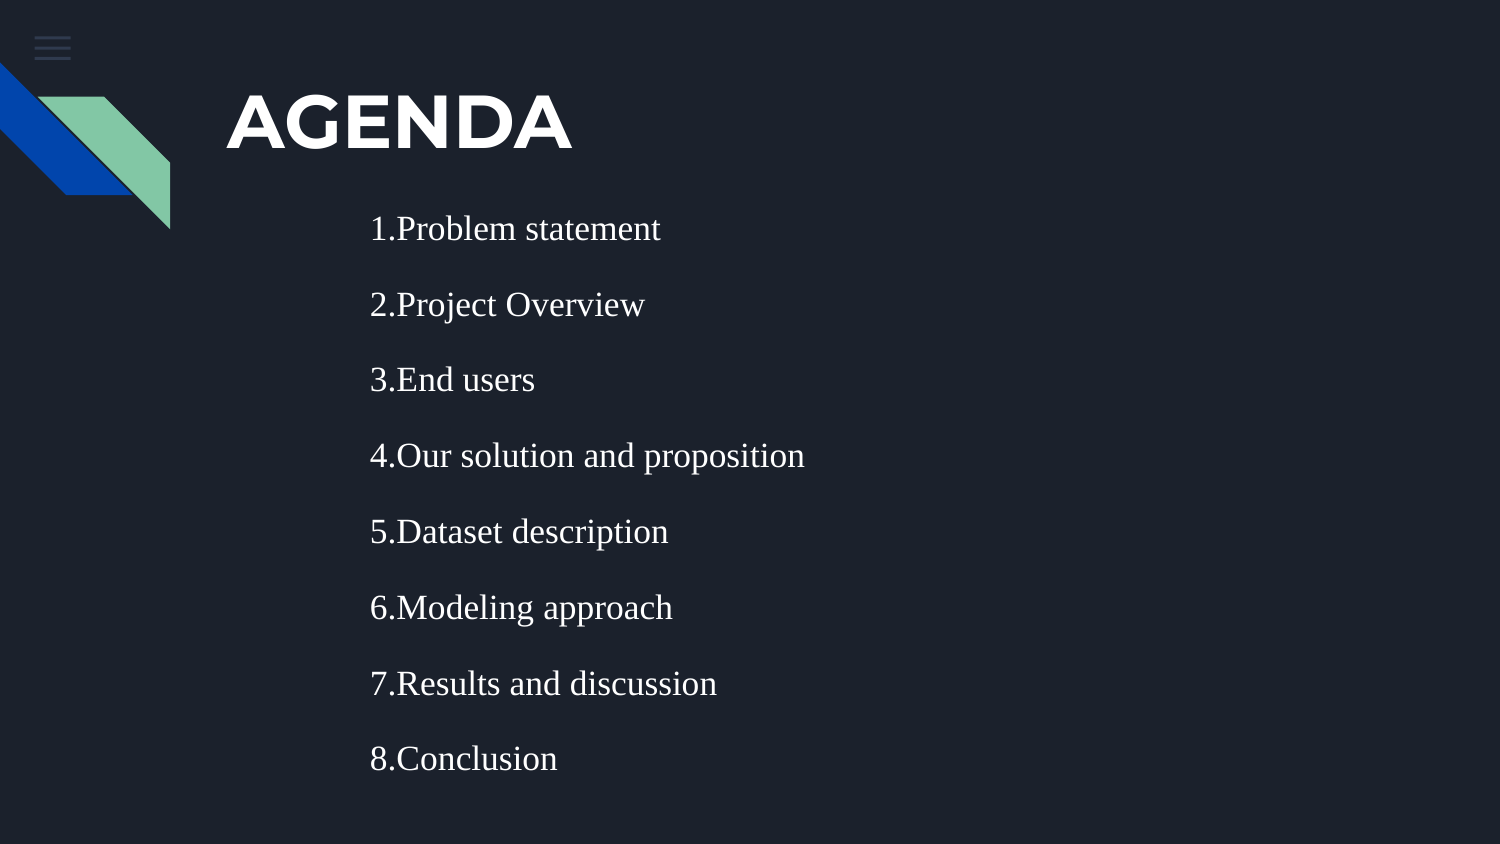

# AGENDA
1.Problem statement
2.Project Overview
3.End users
4.Our solution and proposition
5.Dataset description
6.Modeling approach
7.Results and discussion
8.Conclusion